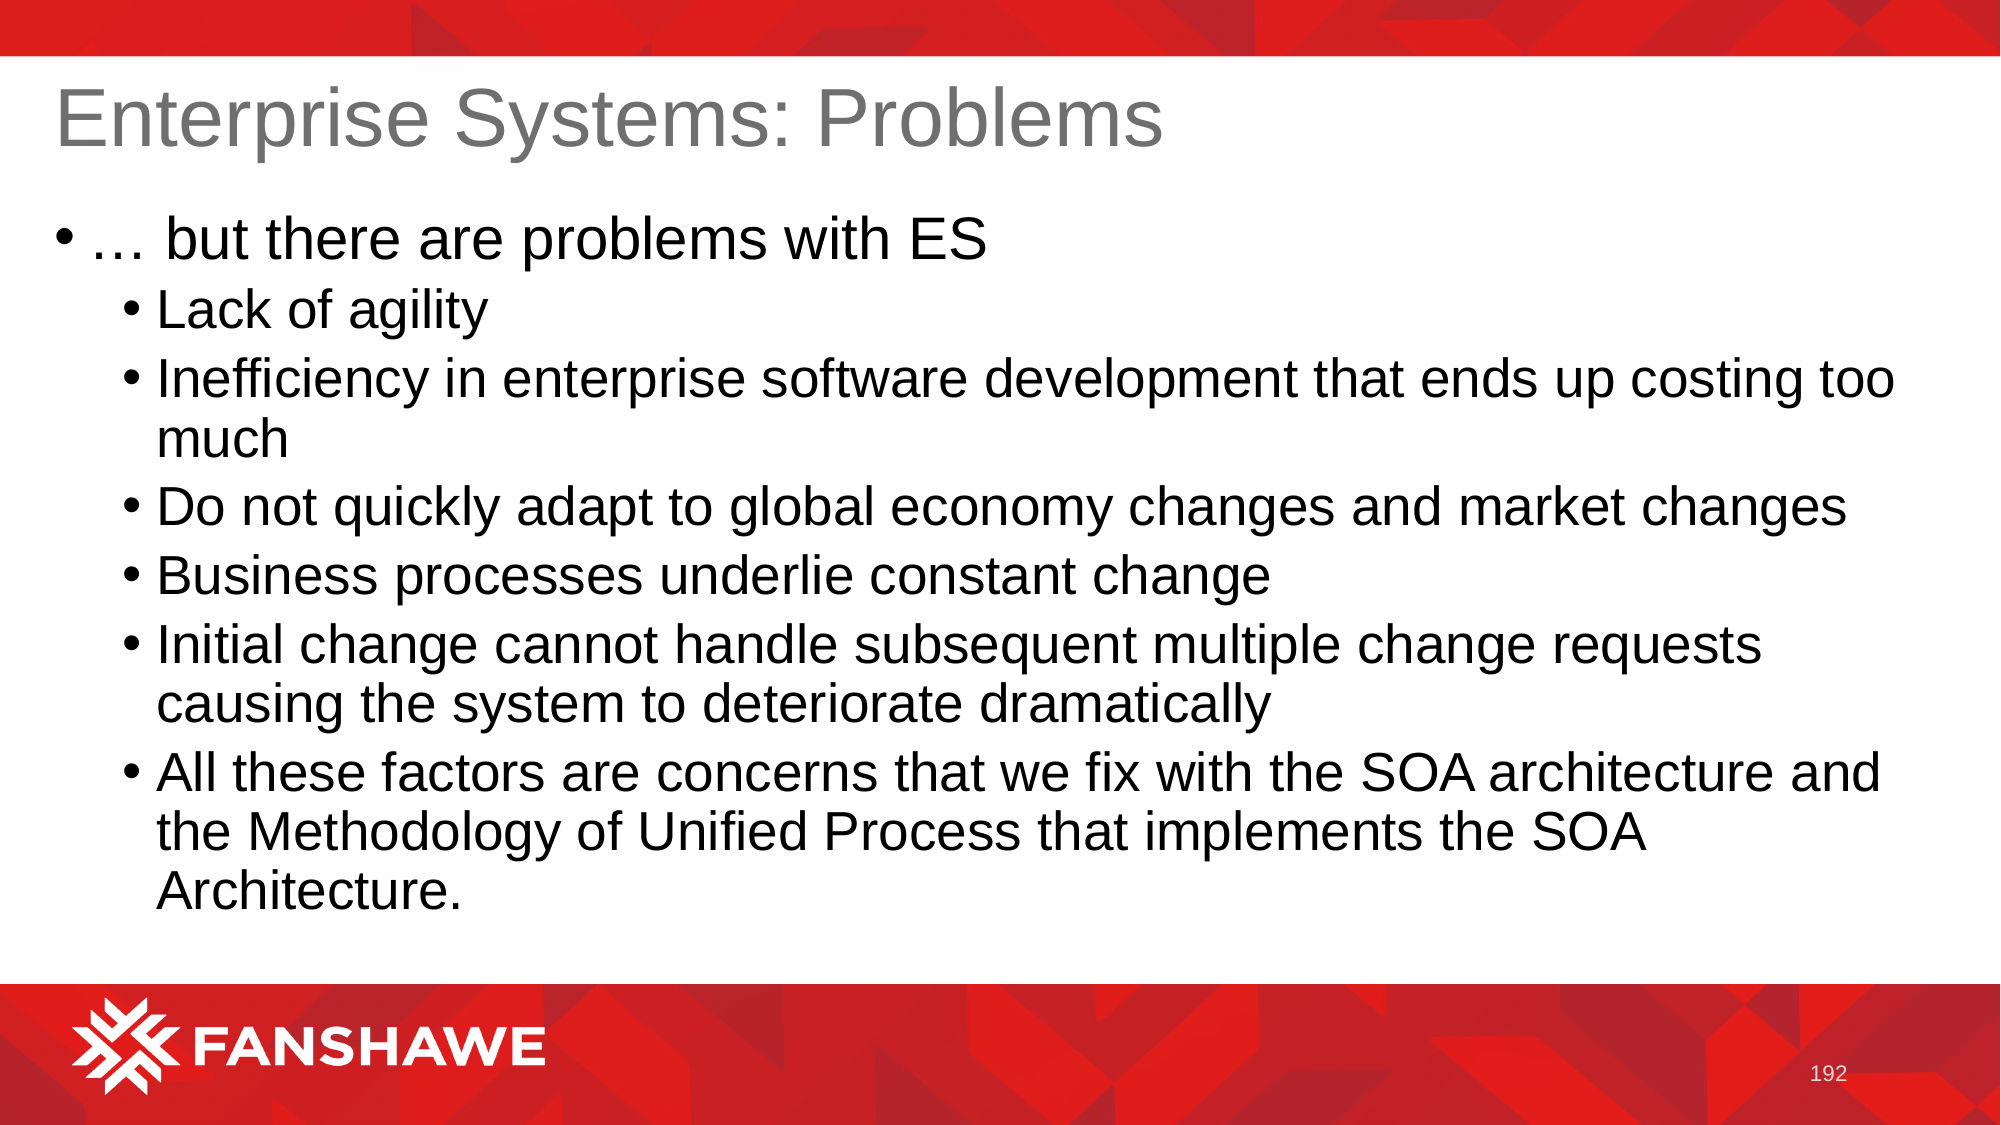

# Enterprise Systems: Problems
… but there are problems with ES
Lack of agility
Inefficiency in enterprise software development that ends up costing too much
Do not quickly adapt to global economy changes and market changes
Business processes underlie constant change
Initial change cannot handle subsequent multiple change requests causing the system to deteriorate dramatically
All these factors are concerns that we fix with the SOA architecture and the Methodology of Unified Process that implements the SOA Architecture.

192